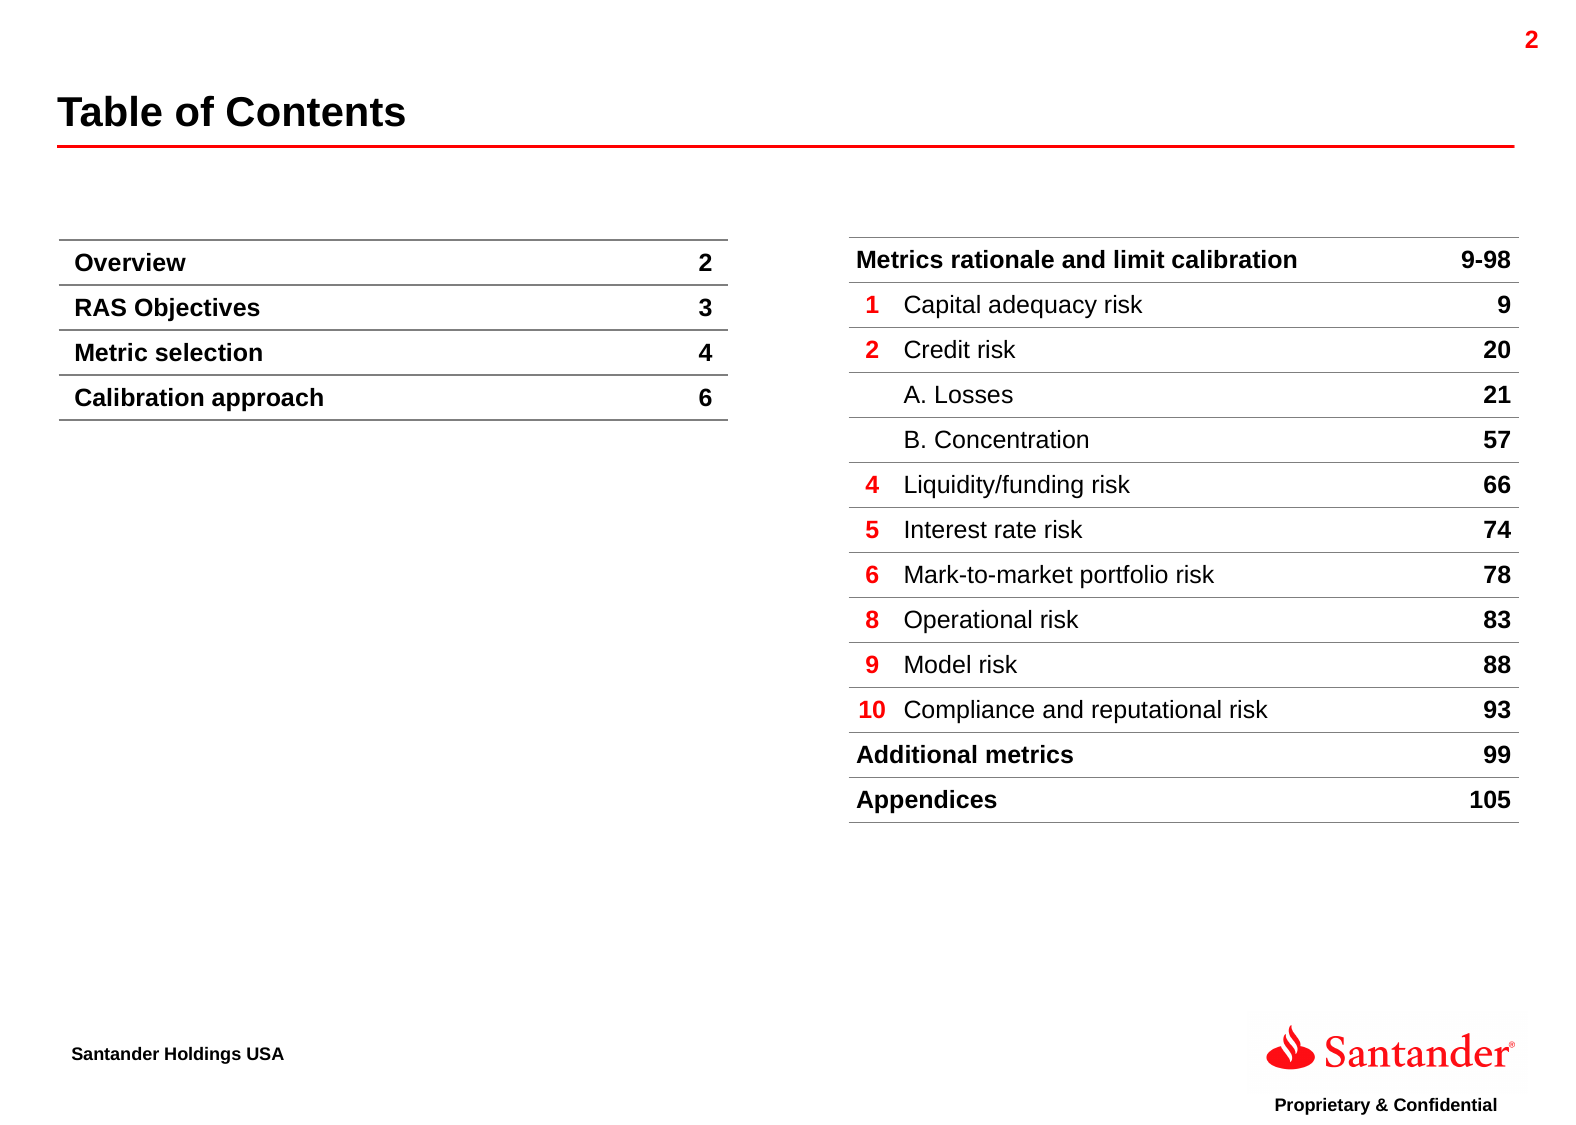

Table of Contents
| Metrics rationale and limit calibration |  | 9-98 |
| --- | --- | --- |
| 1 | Capital adequacy risk | 9 |
| 2 | Credit risk | 20 |
|  | A. Losses | 21 |
|  | B. Concentration | 57 |
| 4 | Liquidity/funding risk | 66 |
| 5 | Interest rate risk | 74 |
| 6 | Mark-to-market portfolio risk | 78 |
| 8 | Operational risk | 83 |
| 9 | Model risk | 88 |
| 10 | Compliance and reputational risk | 93 |
| Additional metrics |  | 99 |
| Appendices |  | 105 |
| Overview | 2 |
| --- | --- |
| RAS Objectives | 3 |
| Metric selection | 4 |
| Calibration approach | 6 |